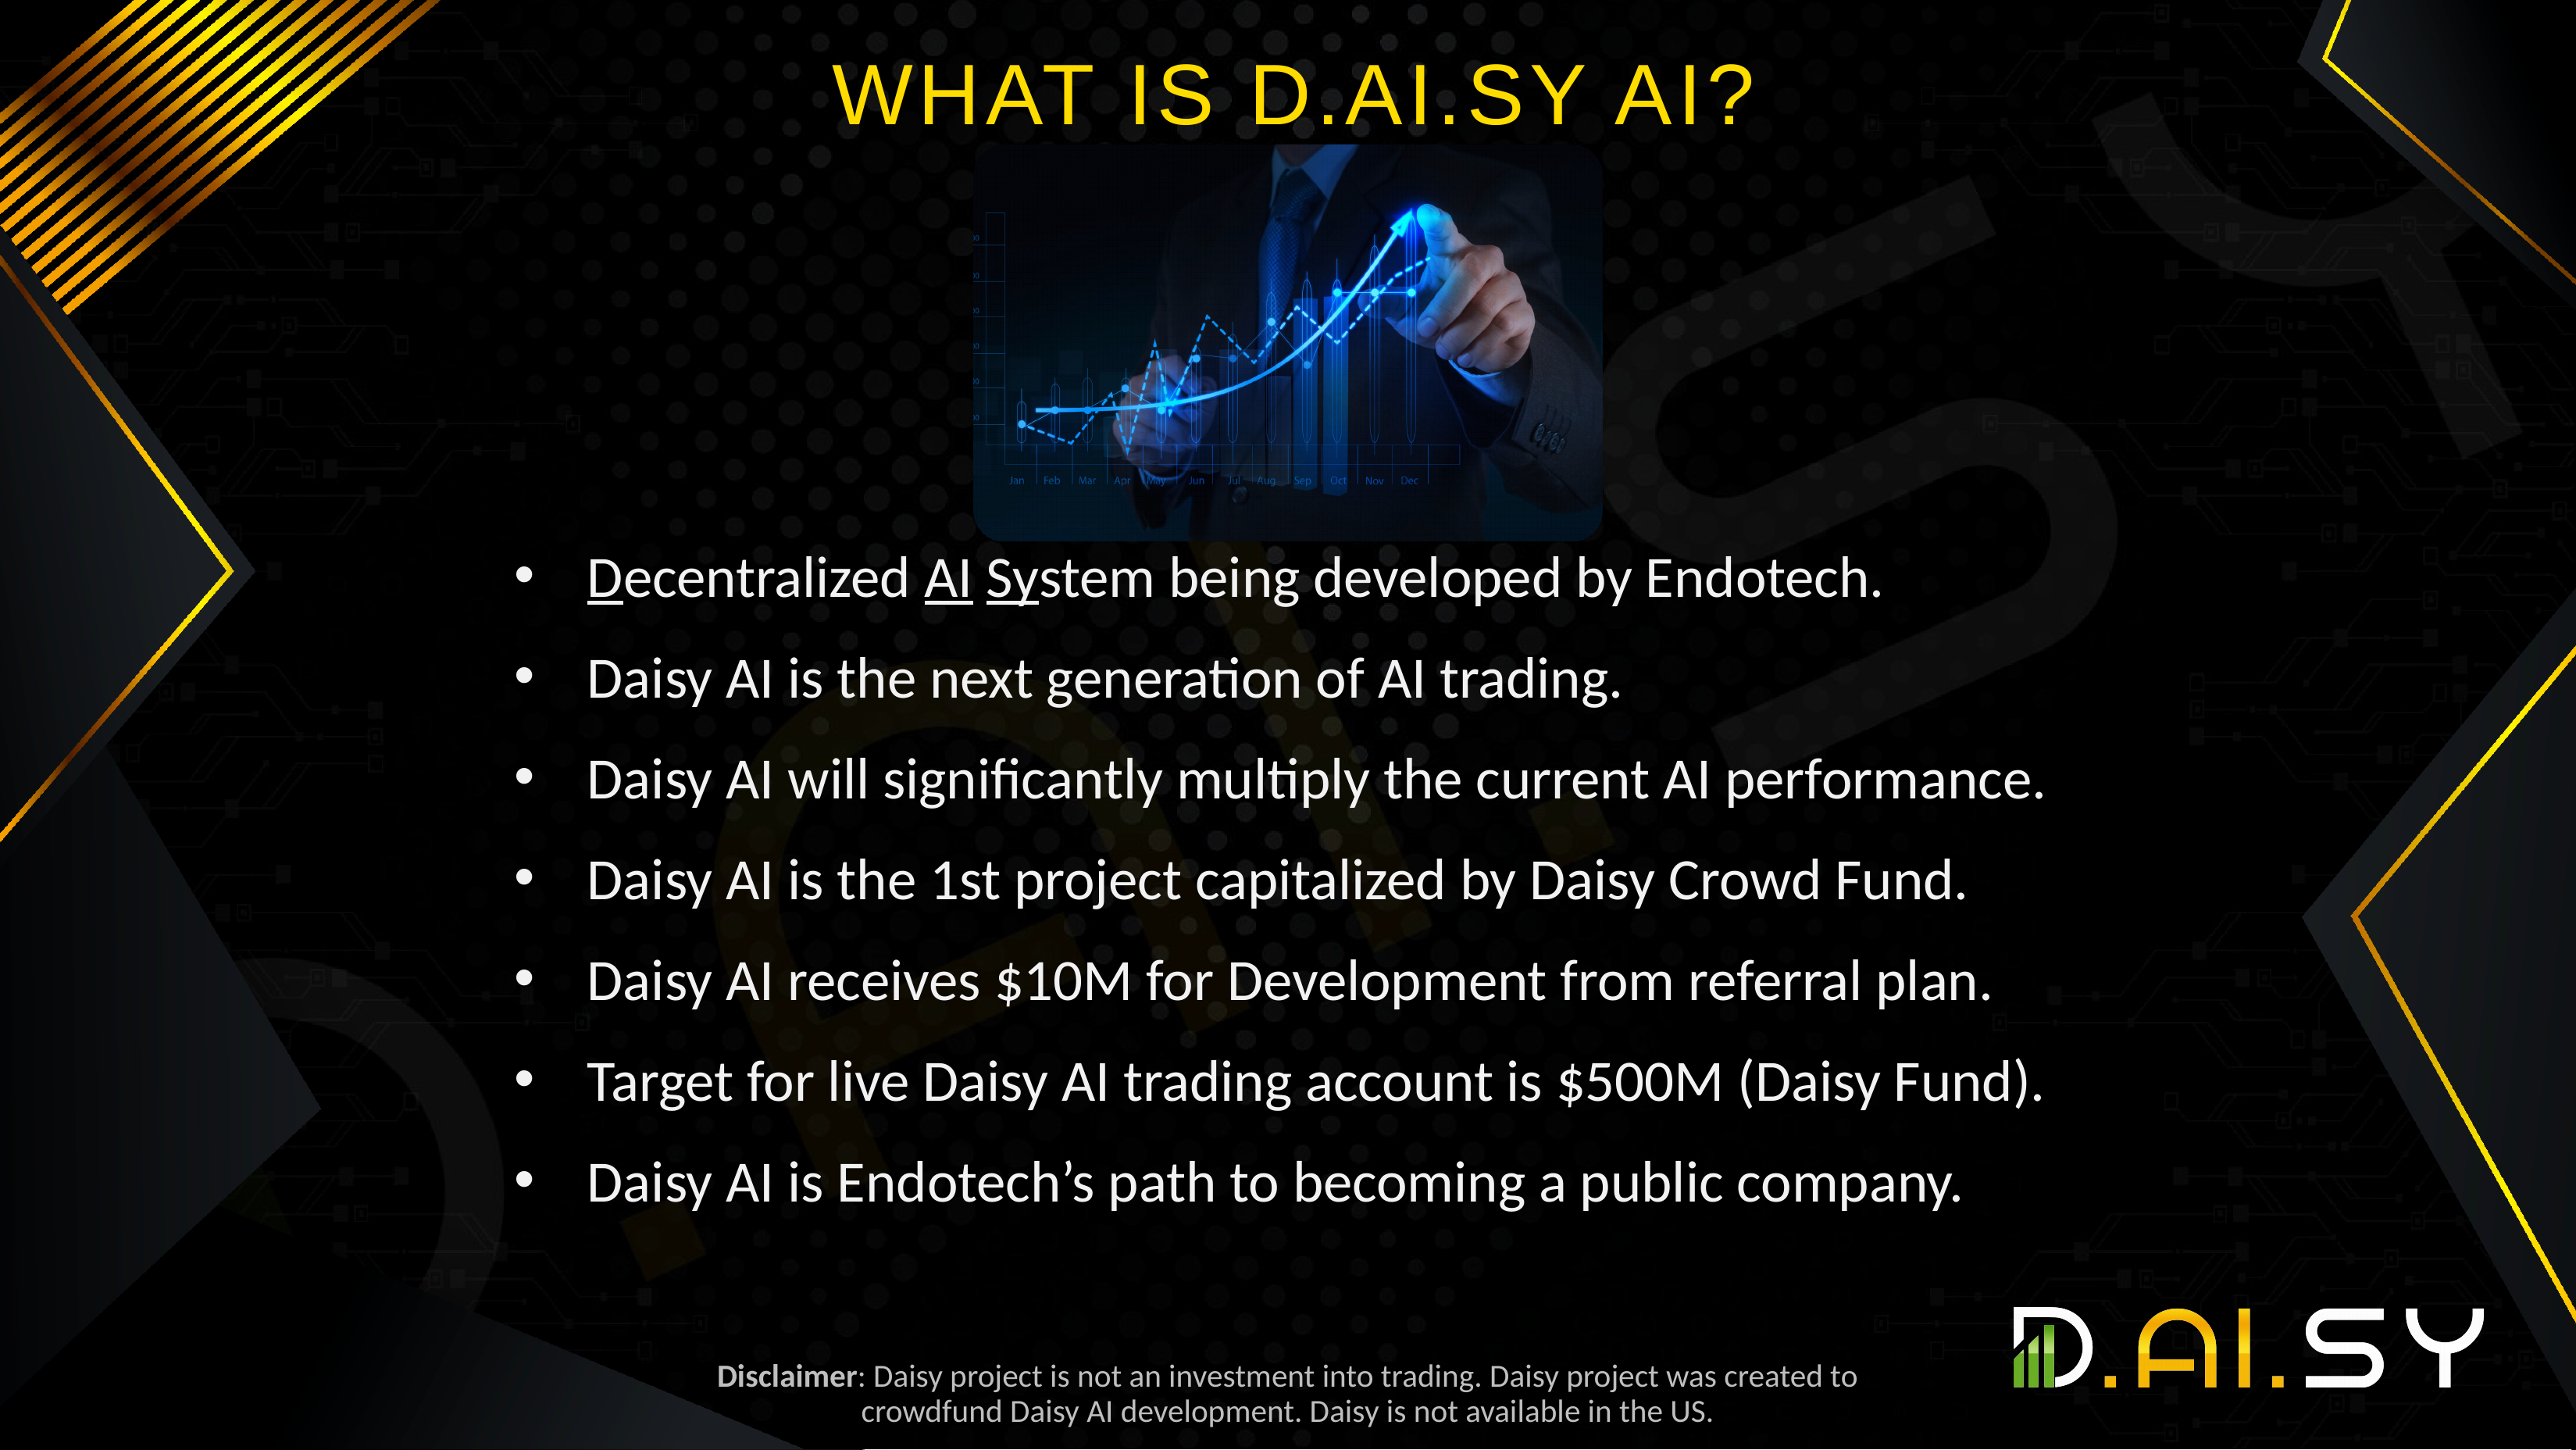

WHAT IS D.AI.SY AI?

Decentralized AI System being developed by Endotech.
Daisy AI is the next generation of AI trading.
Daisy AI will significantly multiply the current AI performance.
Daisy AI is the 1st project capitalized by Daisy Crowd Fund.
Daisy AI receives $10M for Development from referral plan.
Target for live Daisy AI trading account is $500M (Daisy Fund).
Daisy AI is Endotech’s path to becoming a public company.

Disclaimer: Daisy project is not an investment into trading. Daisy project was created to crowdfund Daisy AI development. Daisy is not available in the US.